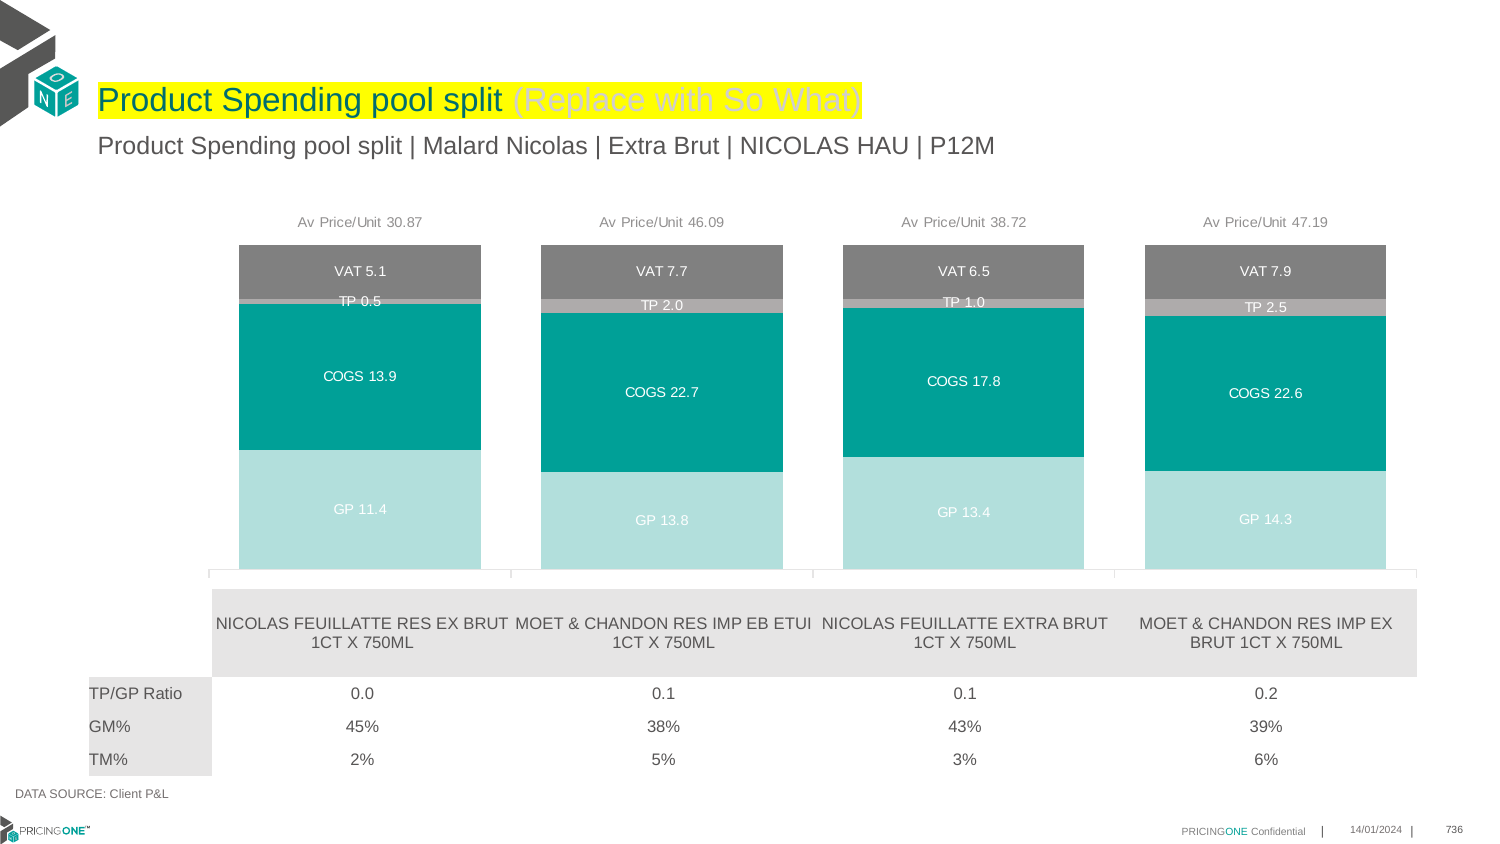

# Product Spending pool split (Replace with So What)
Product Spending pool split | Malard Nicolas | Extra Brut | NICOLAS HAU | P12M

### Chart

| Category | GP | COGS | TP | VAT |
|---|---|---|---|---|
| Av Price/Unit 30.87 | 11.35742634032634 | 13.892237529137528 | 0.4768318570318577 | 5.145299145299142 |
| Av Price/Unit 46.09 | 13.768231578947367 | 22.672657894736847 | 1.9691403508771899 | 7.682017543859645 |
| Av Price/Unit 38.72 | 13.434411494252872 | 17.813037931034483 | 1.0226655172413786 | 6.454022988505747 |
| Av Price/Unit 47.19 | 14.31085 | 22.5554 | 2.4566666666666634 | 7.864583333333336 |
|  | NICOLAS FEUILLATTE RES EX BRUT 1CT X 750ML | MOET & CHANDON RES IMP EB ETUI 1CT X 750ML | NICOLAS FEUILLATTE EXTRA BRUT 1CT X 750ML | MOET & CHANDON RES IMP EX BRUT 1CT X 750ML |
| --- | --- | --- | --- | --- |
| TP/GP Ratio | 0.0 | 0.1 | 0.1 | 0.2 |
| GM% | 45% | 38% | 43% | 39% |
| TM% | 2% | 5% | 3% | 6% |
DATA SOURCE: Client P&L

14/01/2024
736